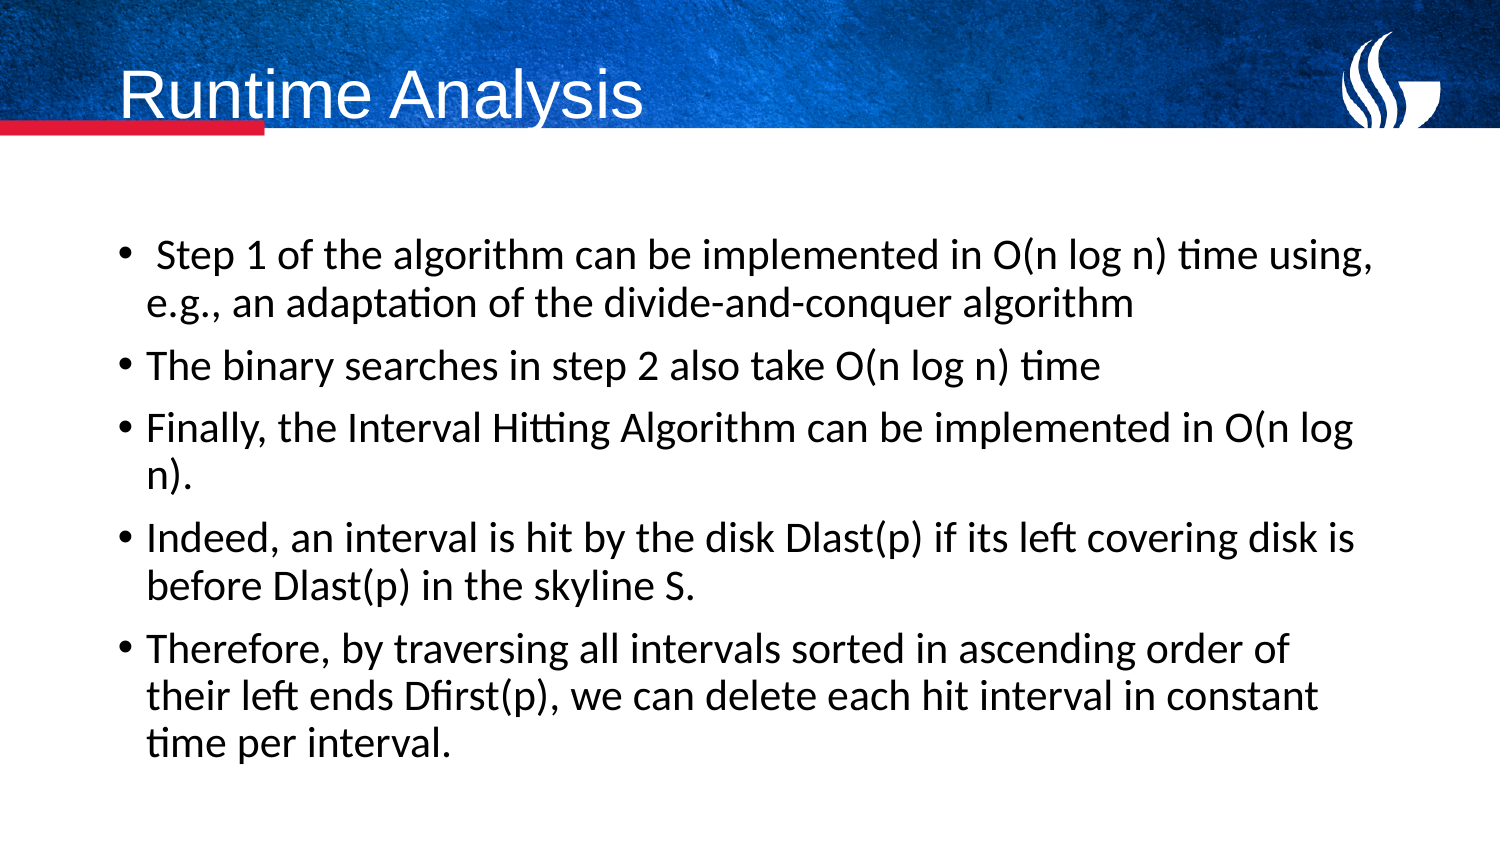

# Runtime Analysis
 Step 1 of the algorithm can be implemented in O(n log n) time using, e.g., an adaptation of the divide-and-conquer algorithm
The binary searches in step 2 also take O(n log n) time
Finally, the Interval Hitting Algorithm can be implemented in O(n log n).
Indeed, an interval is hit by the disk Dlast(p) if its left covering disk is before Dlast(p) in the skyline S.
Therefore, by traversing all intervals sorted in ascending order of their left ends Dfirst(p), we can delete each hit interval in constant time per interval.